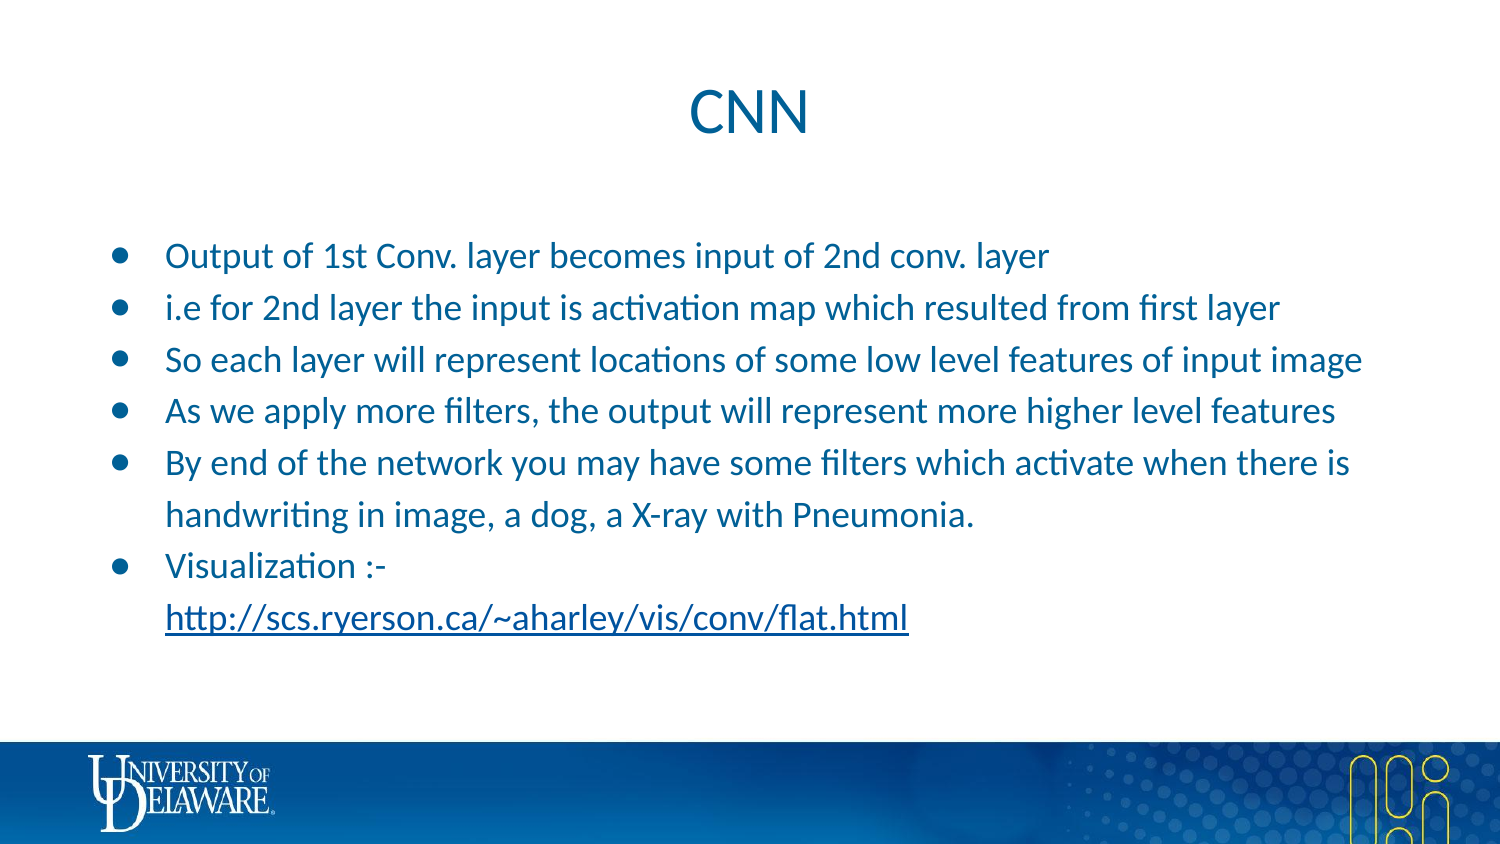

# CNN
Output of 1st Conv. layer becomes input of 2nd conv. layer
i.e for 2nd layer the input is activation map which resulted from first layer
So each layer will represent locations of some low level features of input image
As we apply more filters, the output will represent more higher level features
By end of the network you may have some filters which activate when there is handwriting in image, a dog, a X-ray with Pneumonia.
Visualization :-
http://scs.ryerson.ca/~aharley/vis/conv/flat.html